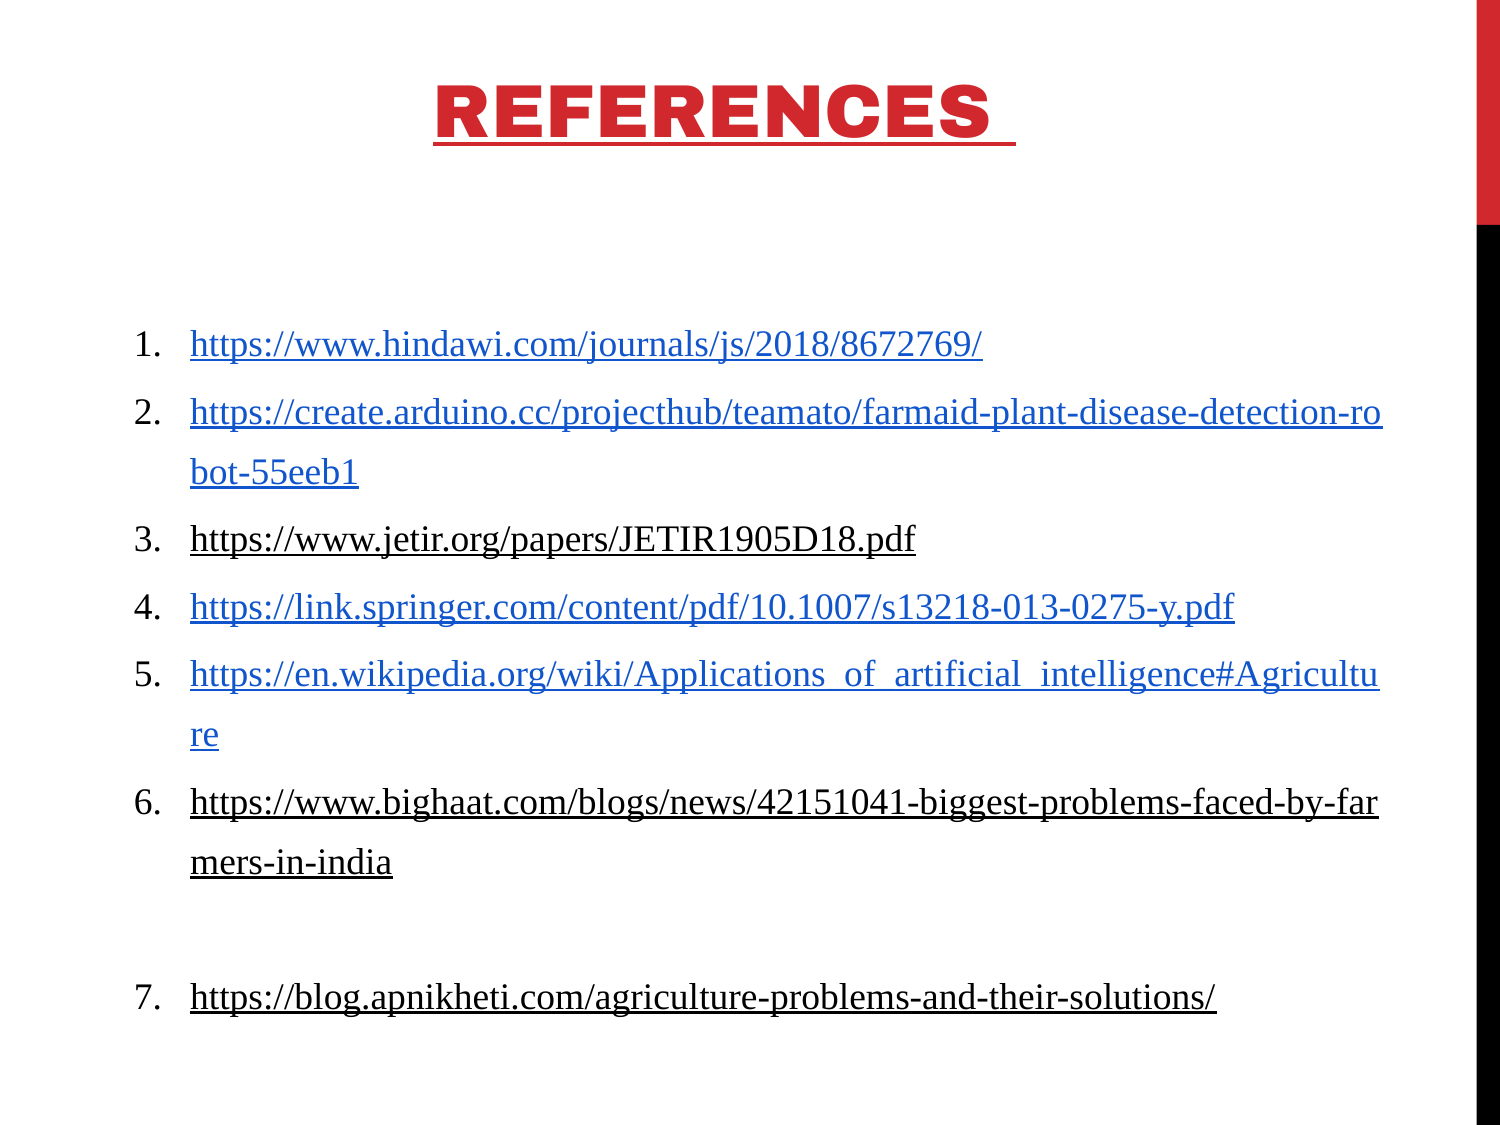

# REFERENCES
https://www.hindawi.com/journals/js/2018/8672769/
https://create.arduino.cc/projecthub/teamato/farmaid-plant-disease-detection-robot-55eeb1
https://www.jetir.org/papers/JETIR1905D18.pdf
https://link.springer.com/content/pdf/10.1007/s13218-013-0275-y.pdf
https://en.wikipedia.org/wiki/Applications_of_artificial_intelligence#Agriculture
https://www.bighaat.com/blogs/news/42151041-biggest-problems-faced-by-farmers-in-india
https://blog.apnikheti.com/agriculture-problems-and-their-solutions/